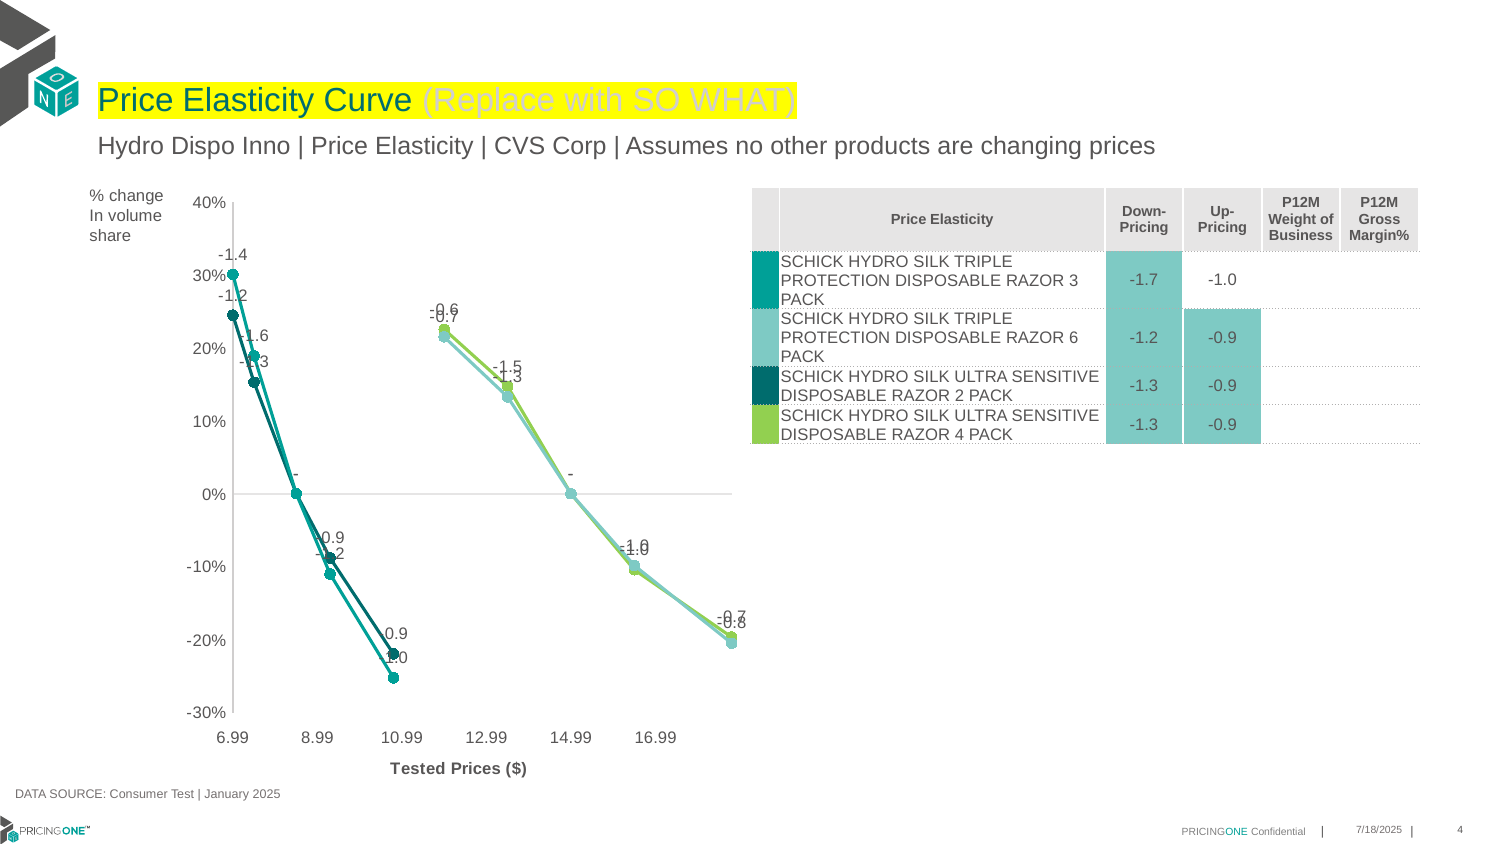

# Price Elasticity Curve (Replace with SO WHAT)
Hydro Dispo Inno | Price Elasticity | CVS Corp | Assumes no other products are changing prices
% change In volume share
|  | Price Elasticity | Down-Pricing | Up-Pricing | P12M Weight of Business | P12M Gross Margin% |
| --- | --- | --- | --- | --- | --- |
|  | SCHICK HYDRO SILK TRIPLE PROTECTION DISPOSABLE RAZOR 3 PACK | -1.7 | -1.0 |  |  |
|  | SCHICK HYDRO SILK TRIPLE PROTECTION DISPOSABLE RAZOR 6 PACK | -1.2 | -0.9 |  |  |
|  | SCHICK HYDRO SILK ULTRA SENSITIVE DISPOSABLE RAZOR 2 PACK | -1.3 | -0.9 |  |  |
|  | SCHICK HYDRO SILK ULTRA SENSITIVE DISPOSABLE RAZOR 4 PACK | -1.3 | -0.9 |  |  |

### Chart

| Category | SCHICK HYDRO SILK TRIPLE PROTECTION DISPOSABLE RAZOR 3 PACK | SCHICK HYDRO SILK TRIPLE PROTECTION DISPOSABLE RAZOR 6 PACK | SCHICK HYDRO SILK ULTRA SENSITIVE DISPOSABLE RAZOR 2 PACK | SCHICK HYDRO SILK ULTRA SENSITIVE DISPOSABLE RAZOR 4 PACK |
|---|---|---|---|---|
DATA SOURCE: Consumer Test | January 2025

7/18/2025
4